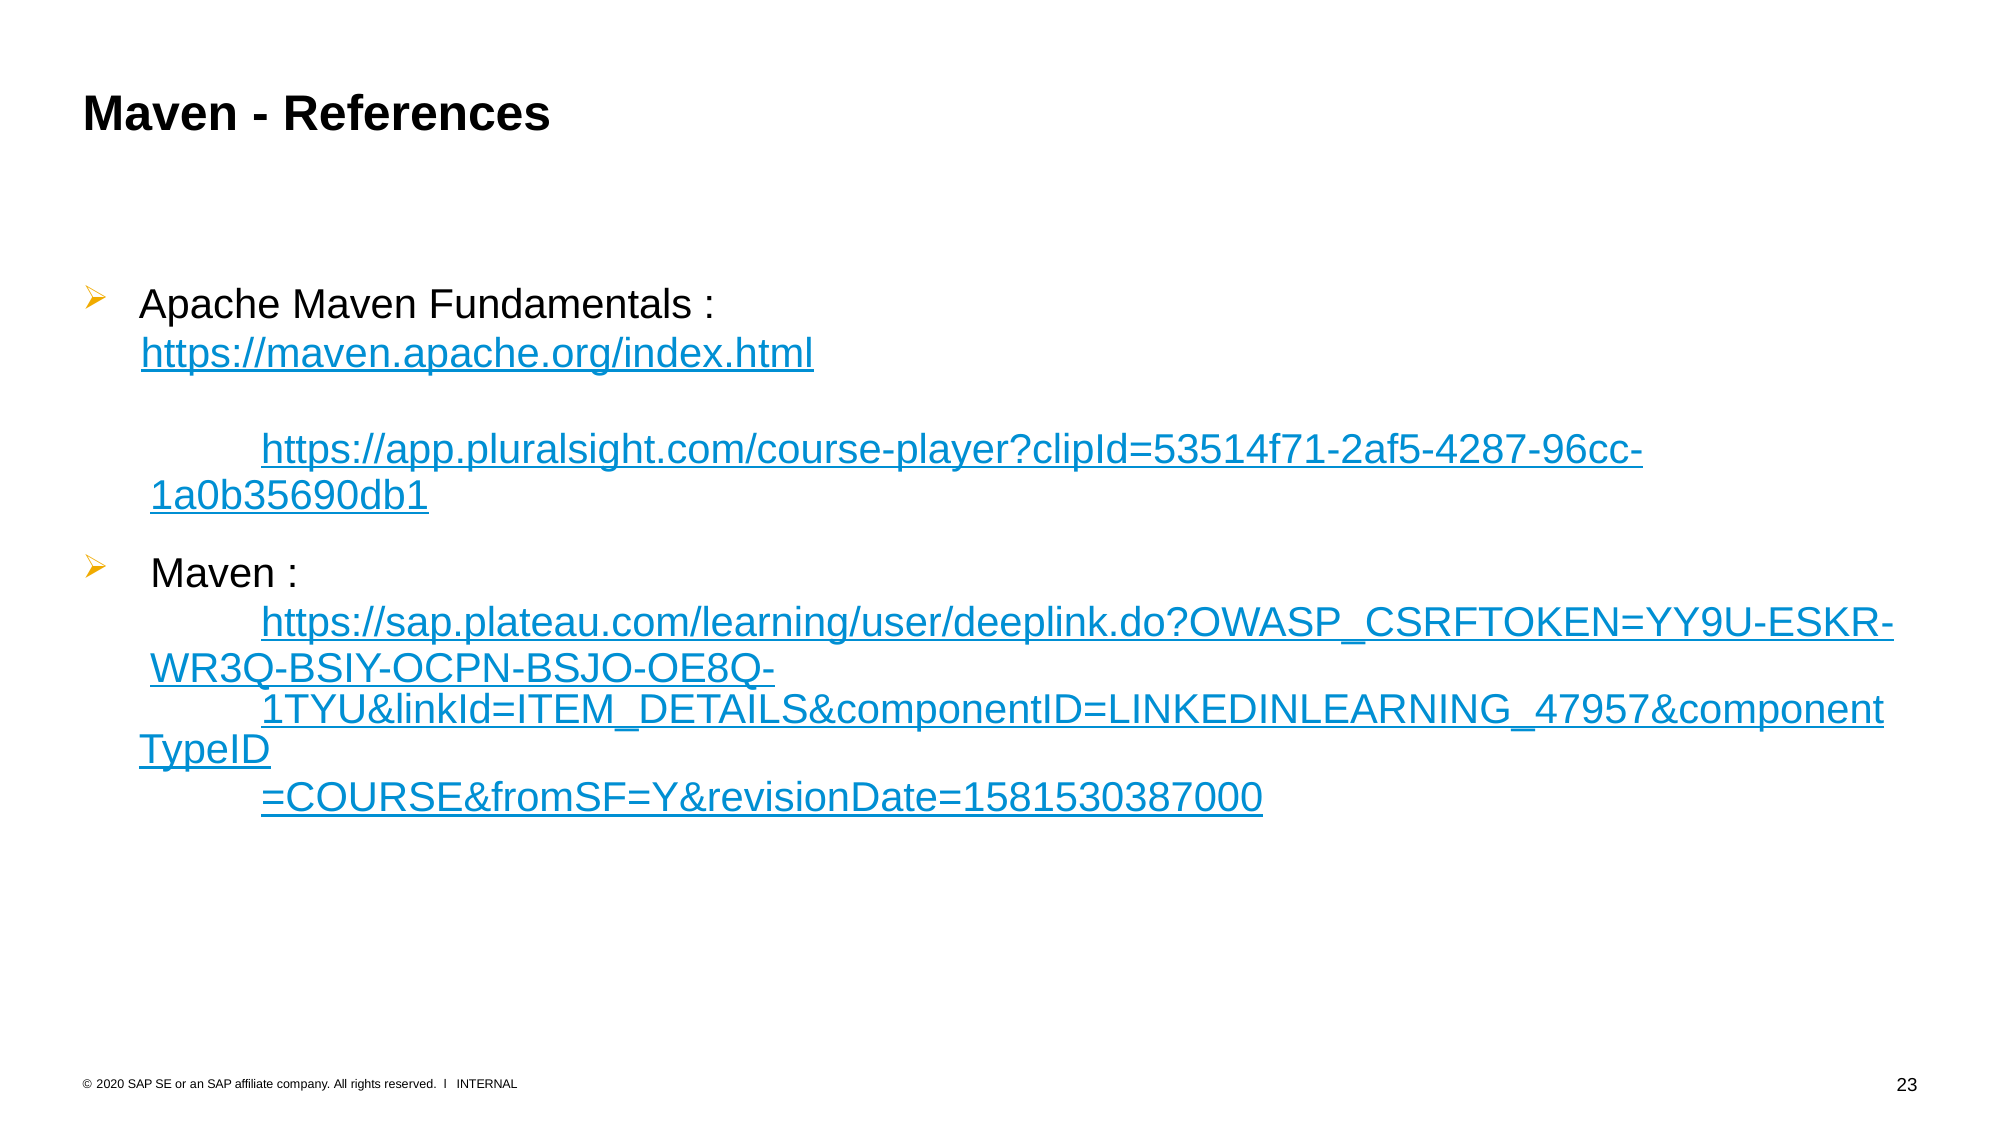

# Maven - References
Apache Maven Fundamentals :
 	https://maven.apache.org/index.html

https://app.pluralsight.com/course-player?clipId=53514f71-2af5-4287-96cc-  1a0b35690db1
Maven :
https://sap.plateau.com/learning/user/deeplink.do?OWASP_CSRFTOKEN=YY9U-ESKR-  WR3Q-BSIY-OCPN-BSJO-OE8Q-
1TYU&linkId=ITEM_DETAILS&componentID=LINKEDINLEARNING_47957&componentTypeID
=COURSE&fromSF=Y&revisionDate=1581530387000
23
© 2020 SAP SE or an SAP affiliate company. All rights reserved. ǀ INTERNAL